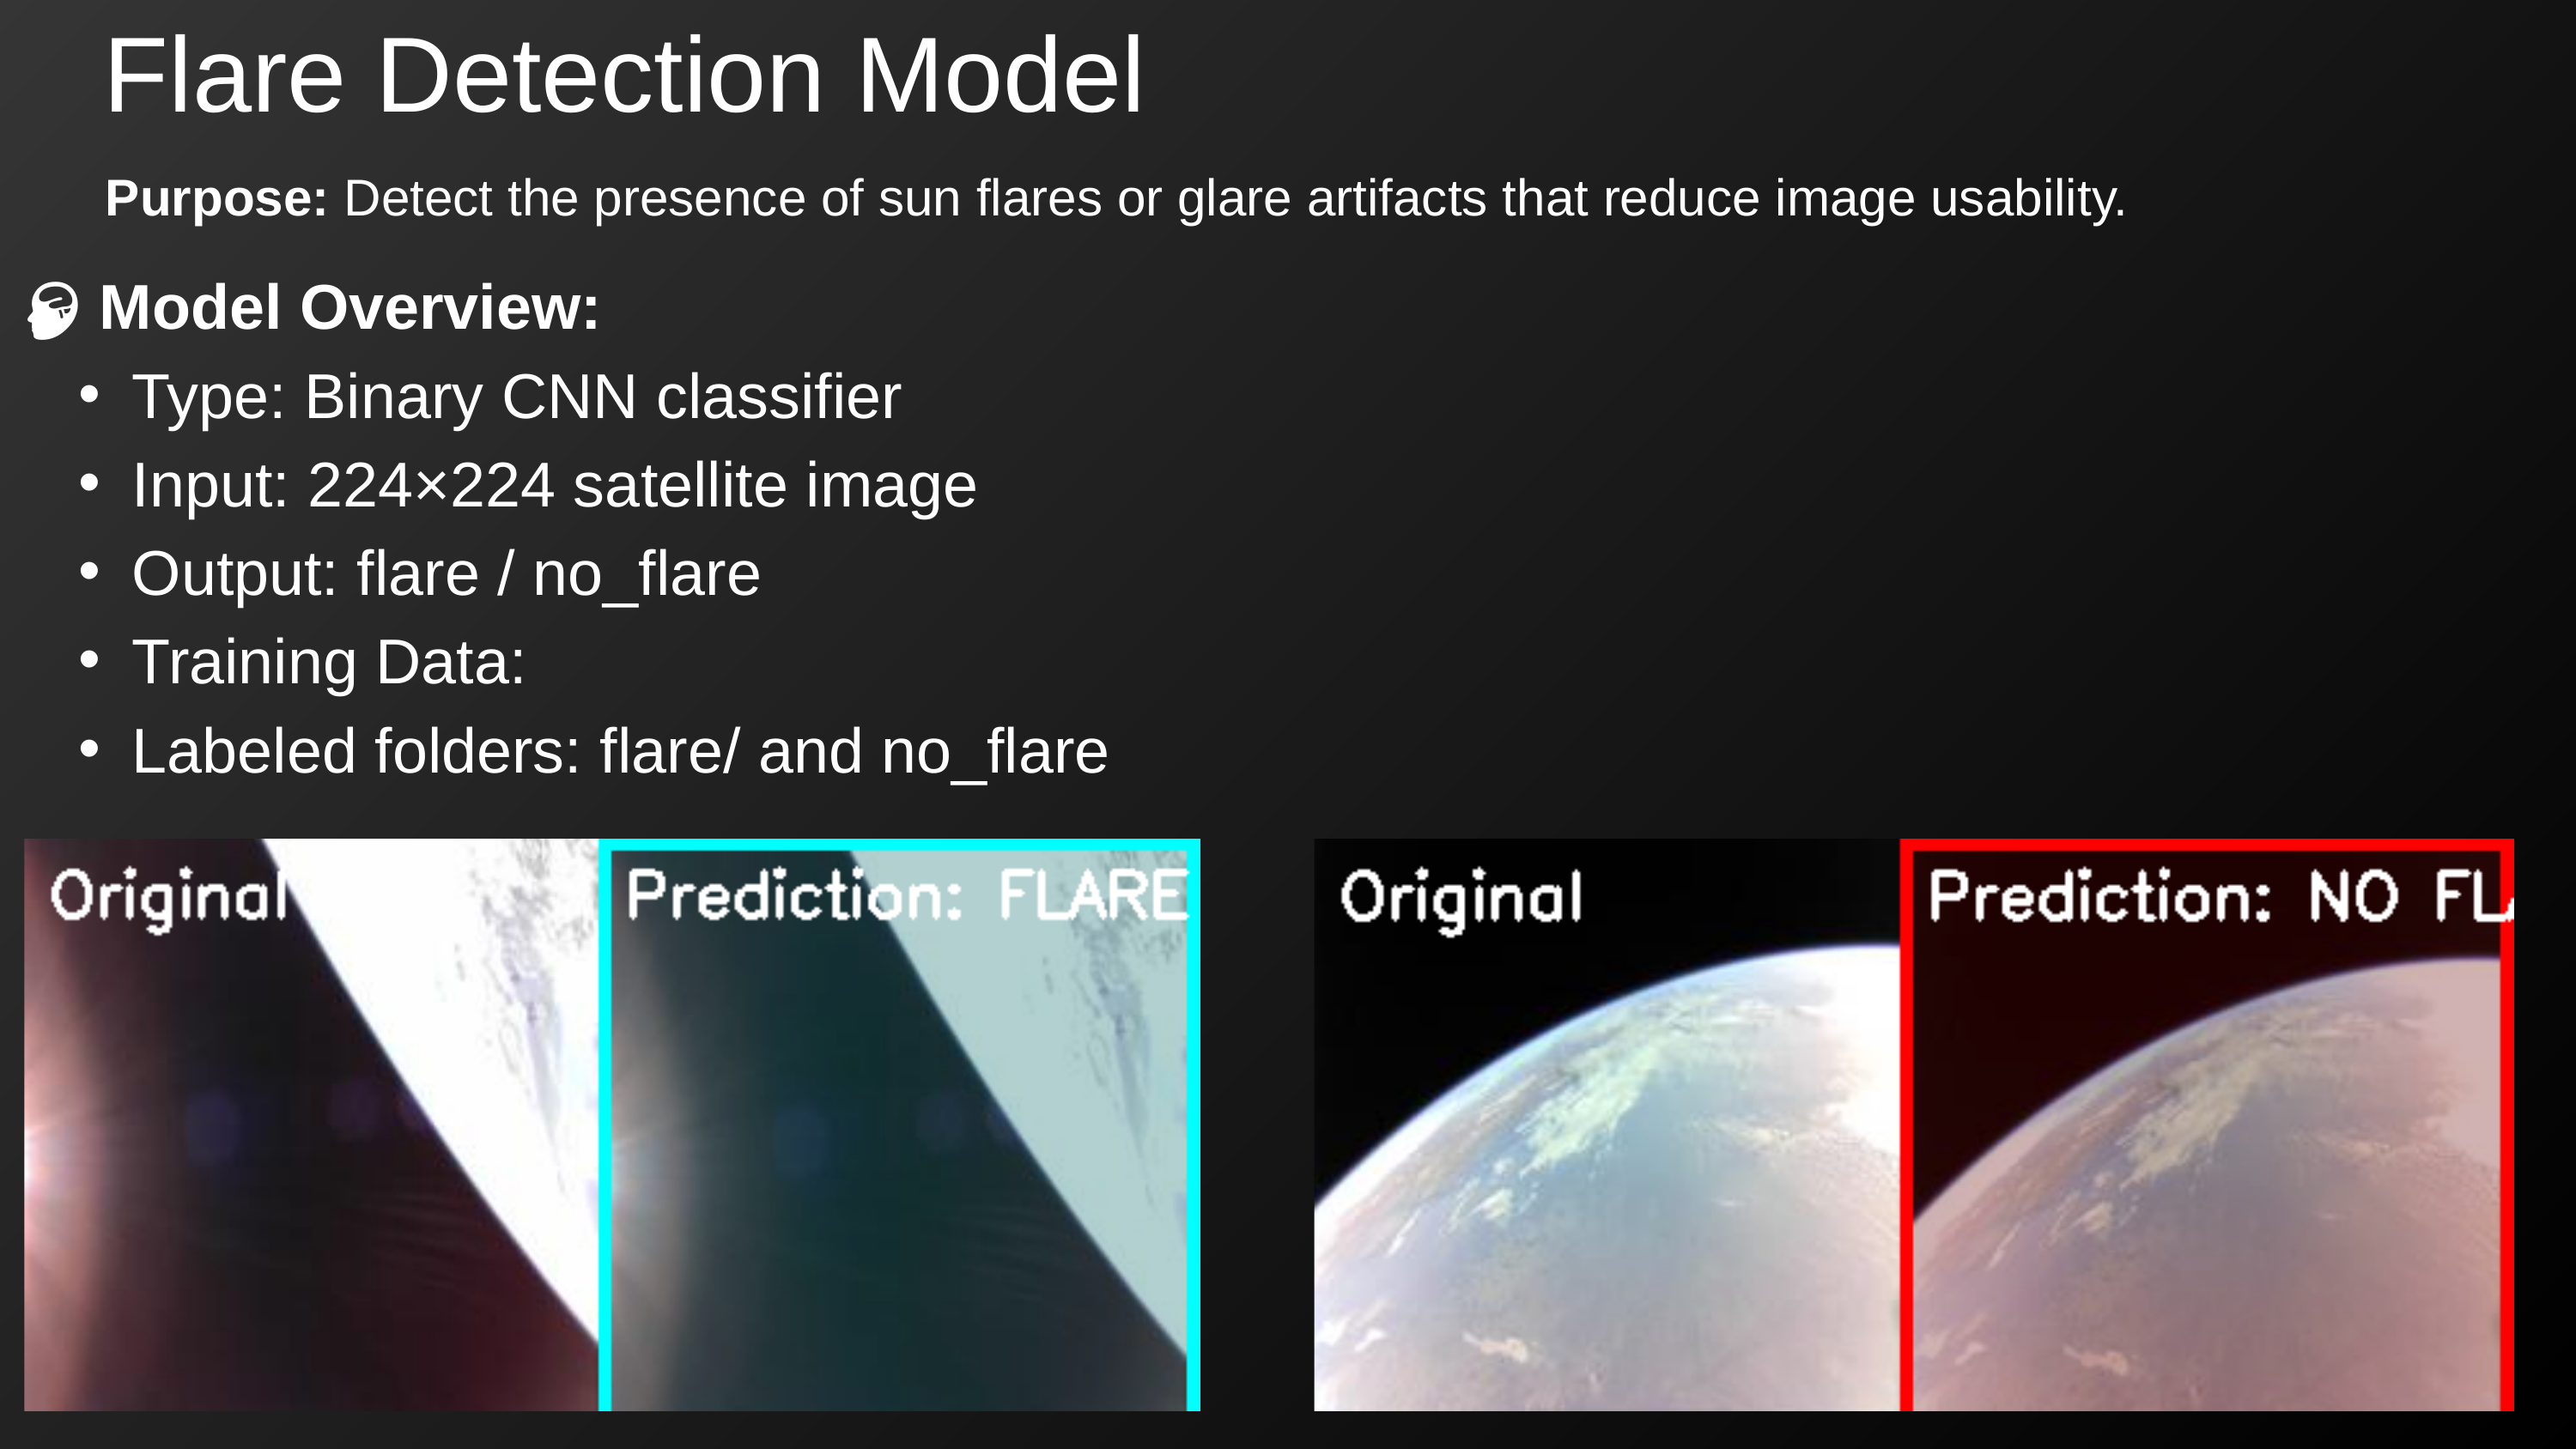

Flare Detection Model

Purpose: Detect the presence of sun flares or glare artifacts that reduce image usability.
🧠 Model Overview:
Type: Binary CNN classifier
Input: 224×224 satellite image
Output: flare / no_flare
Training Data:
Labeled folders: flare/ and no_flare